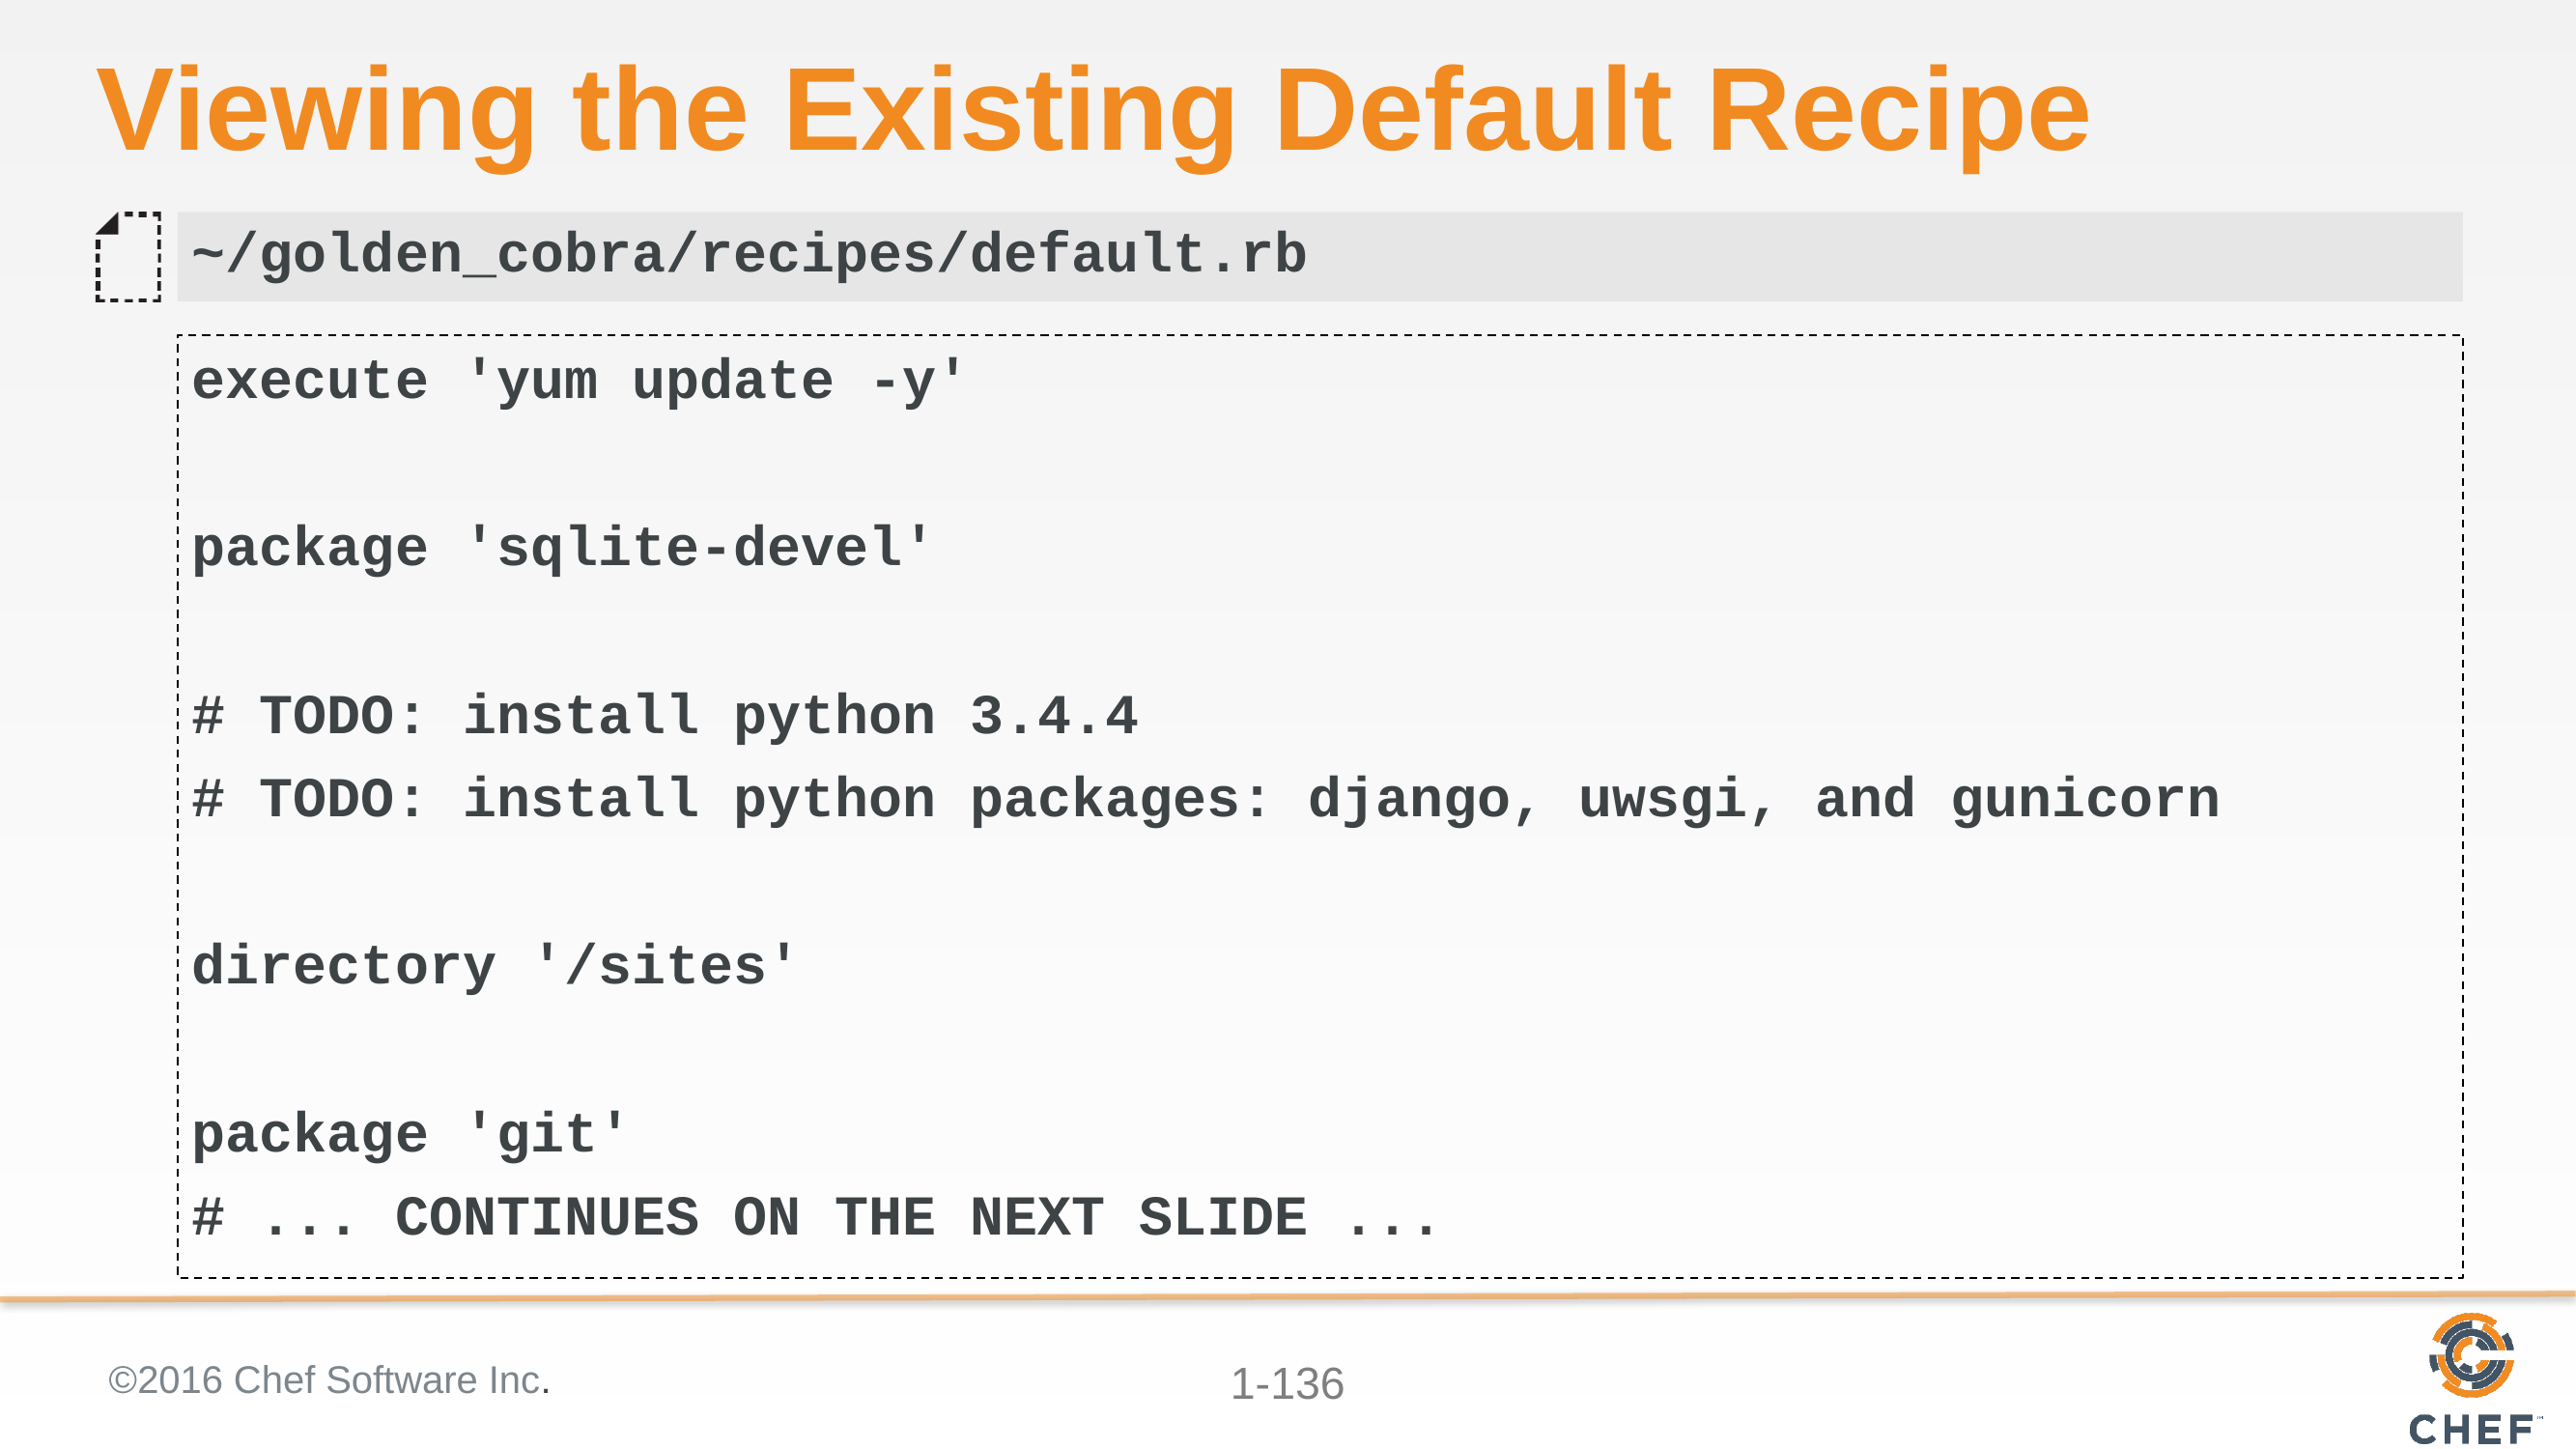

# Viewing the Existing Default Recipe
~/golden_cobra/recipes/default.rb
execute 'yum update -y'

package 'sqlite-devel'

# TODO: install python 3.4.4
# TODO: install python packages: django, uwsgi, and gunicorn

directory '/sites'

package 'git'
# ... CONTINUES ON THE NEXT SLIDE ...